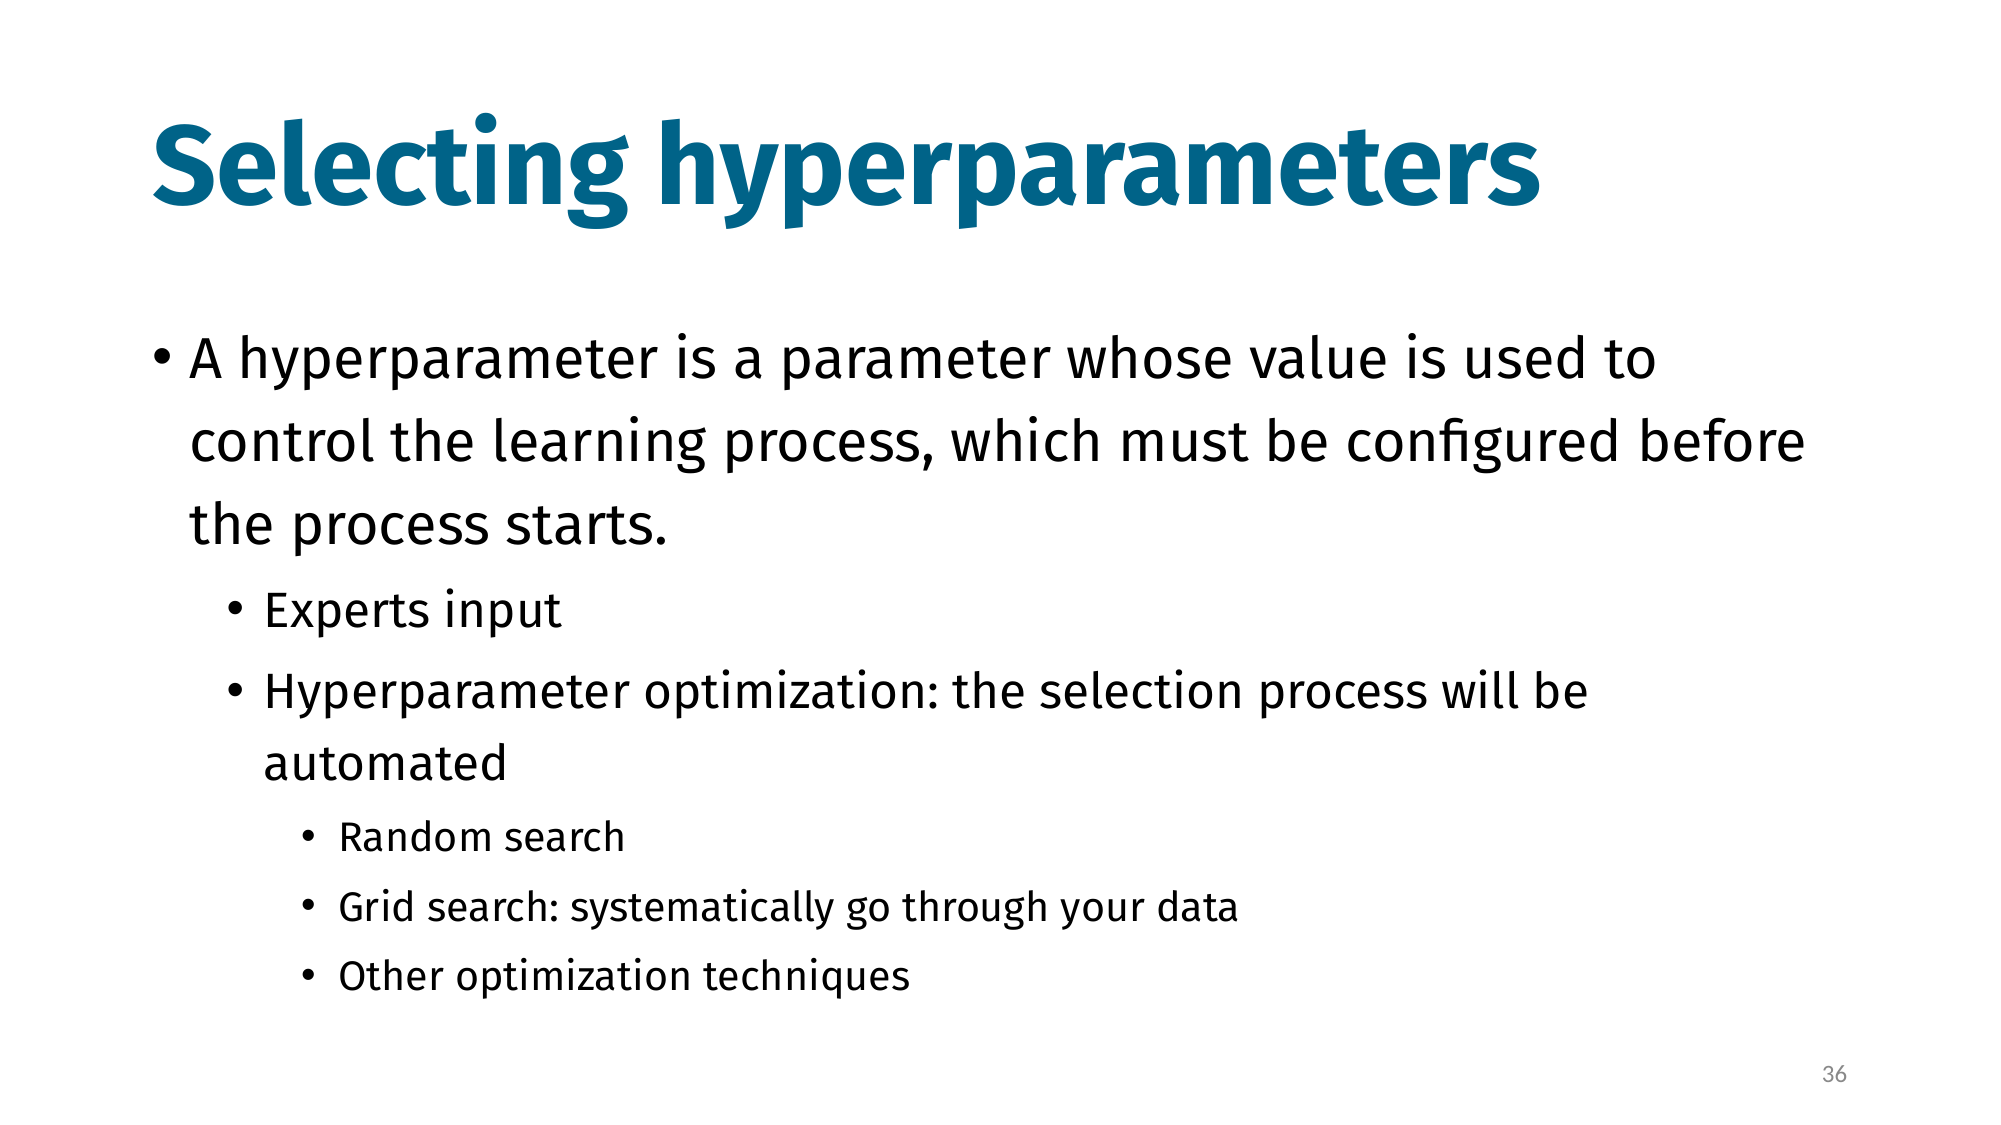

# Selecting hyperparameters
A hyperparameter is a parameter whose value is used to control the learning process, which must be configured before the process starts.
Experts input
Hyperparameter optimization: the selection process will be automated
Random search
Grid search: systematically go through your data
Other optimization techniques
36